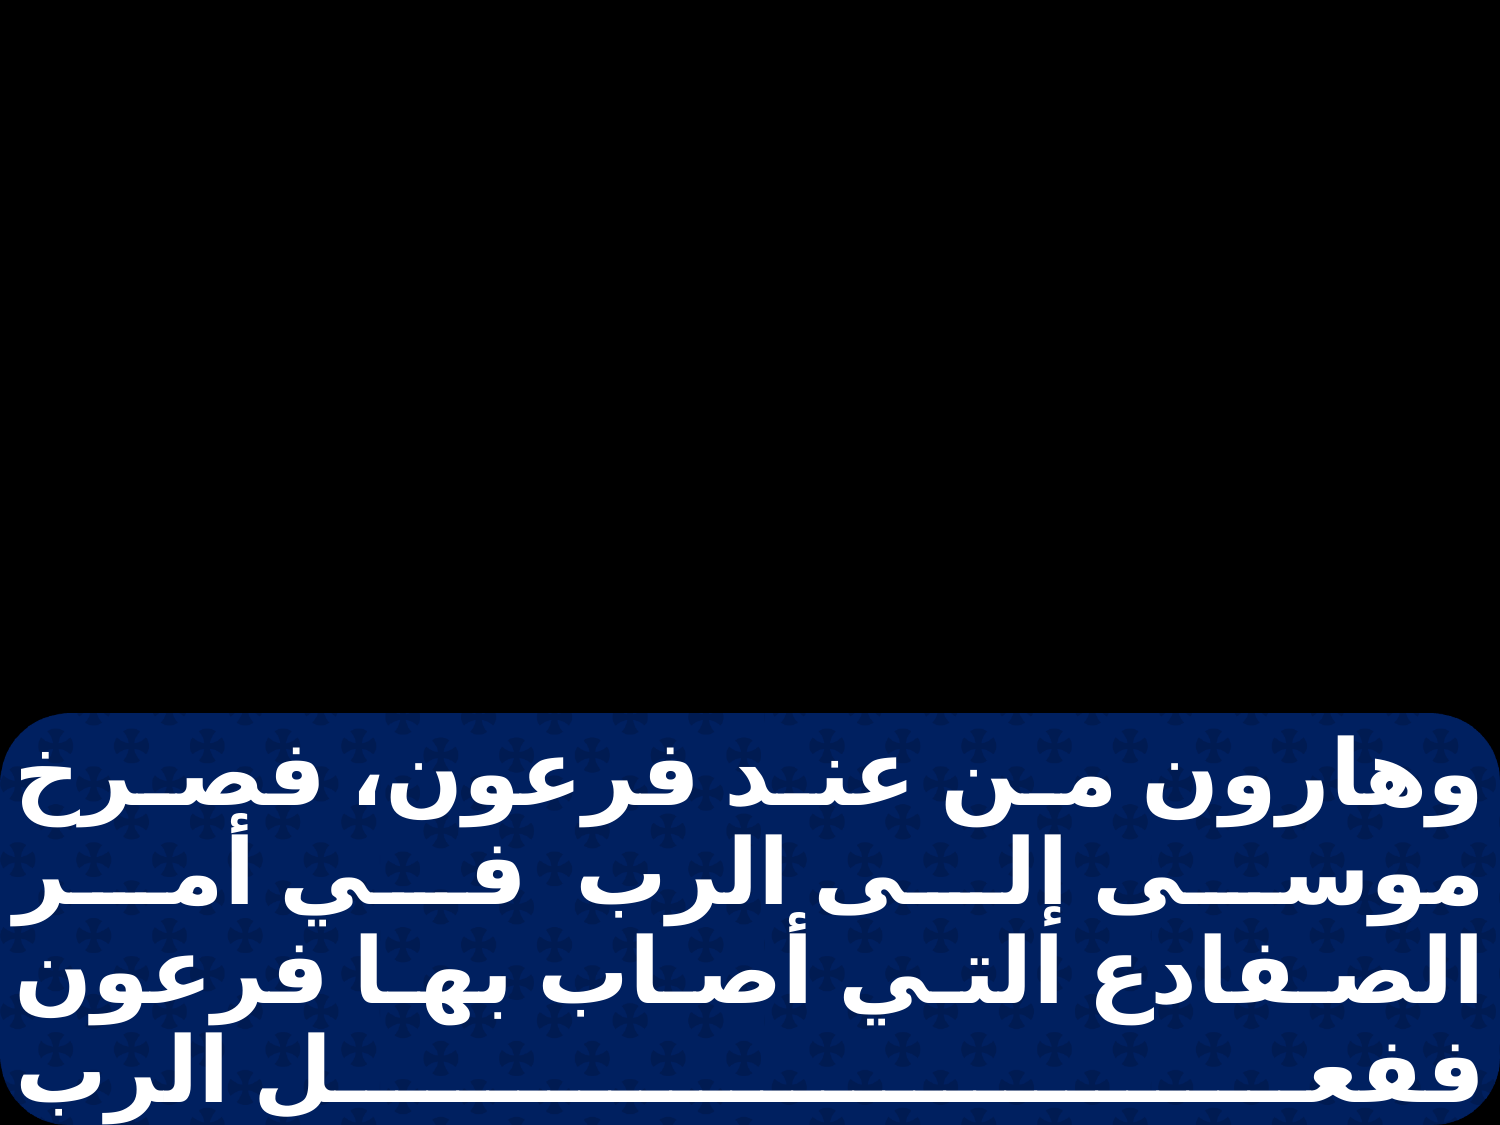

وهارون من عند فرعون، فصرخ موسى إلى الرب  في أمر الصفادع التي أصاب بها فرعون ففعل الرب